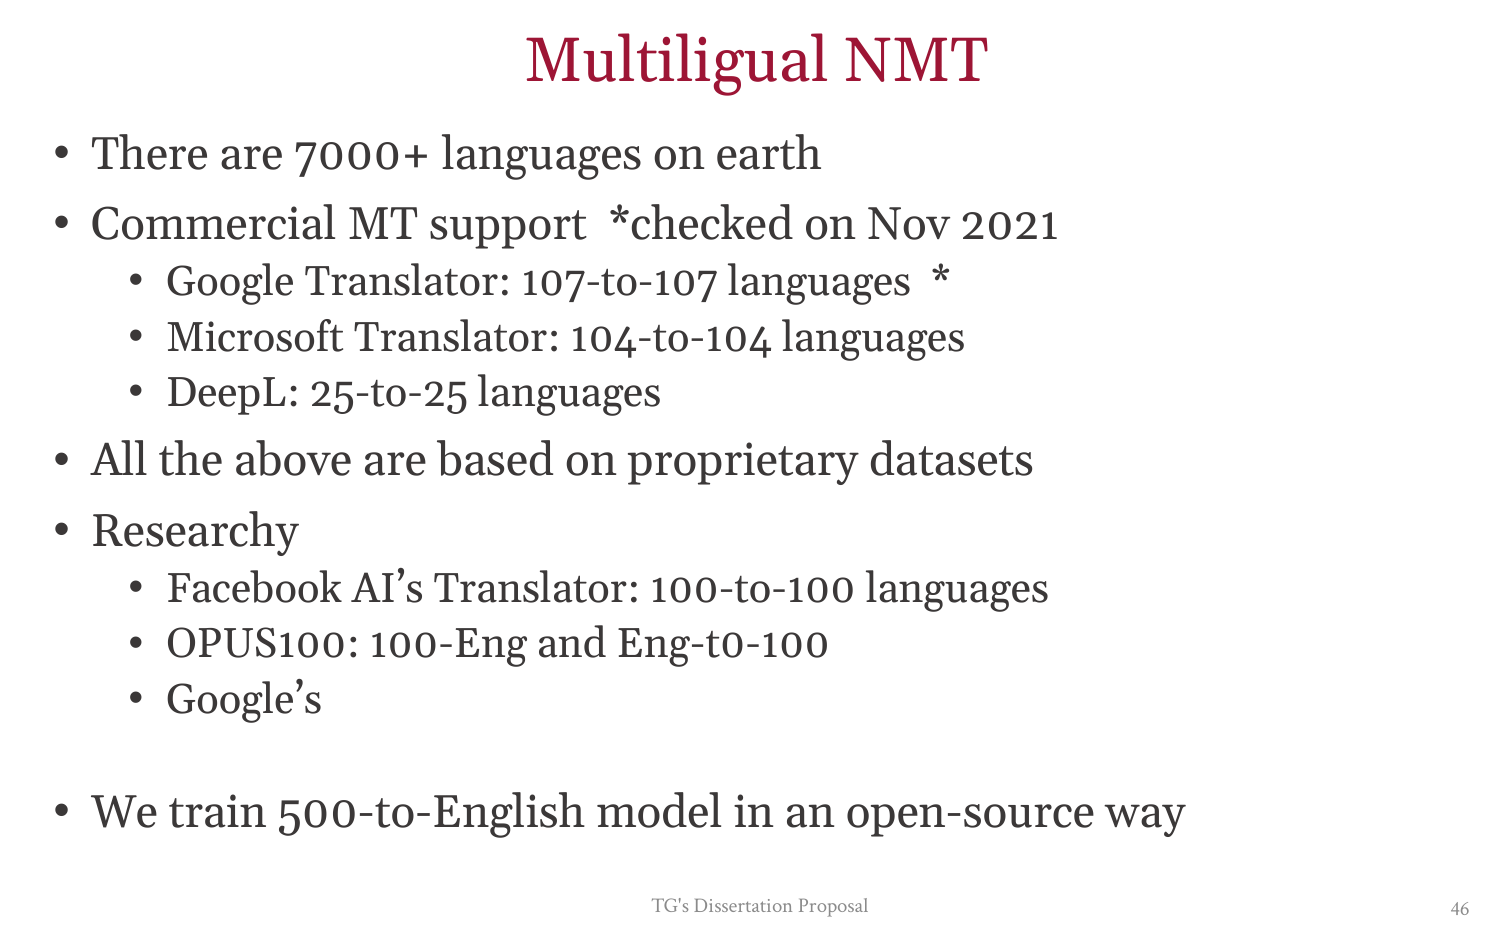

# Multiligual NMT
There are 7000+ languages on earth
Commercial MT support  *checked on Nov 2021
Google Translator: 107-to-107 languages  *
Microsoft Translator: 104-to-104 languages
DeepL: 25-to-25 languages
All the above are based on proprietary datasets
Researchy
Facebook AI’s Translator: 100-to-100 languages
OPUS100: 100-Eng and Eng-t0-100
Google’s
We train 500-to-English model in an open-source way

TG's Dissertation Proposal
46